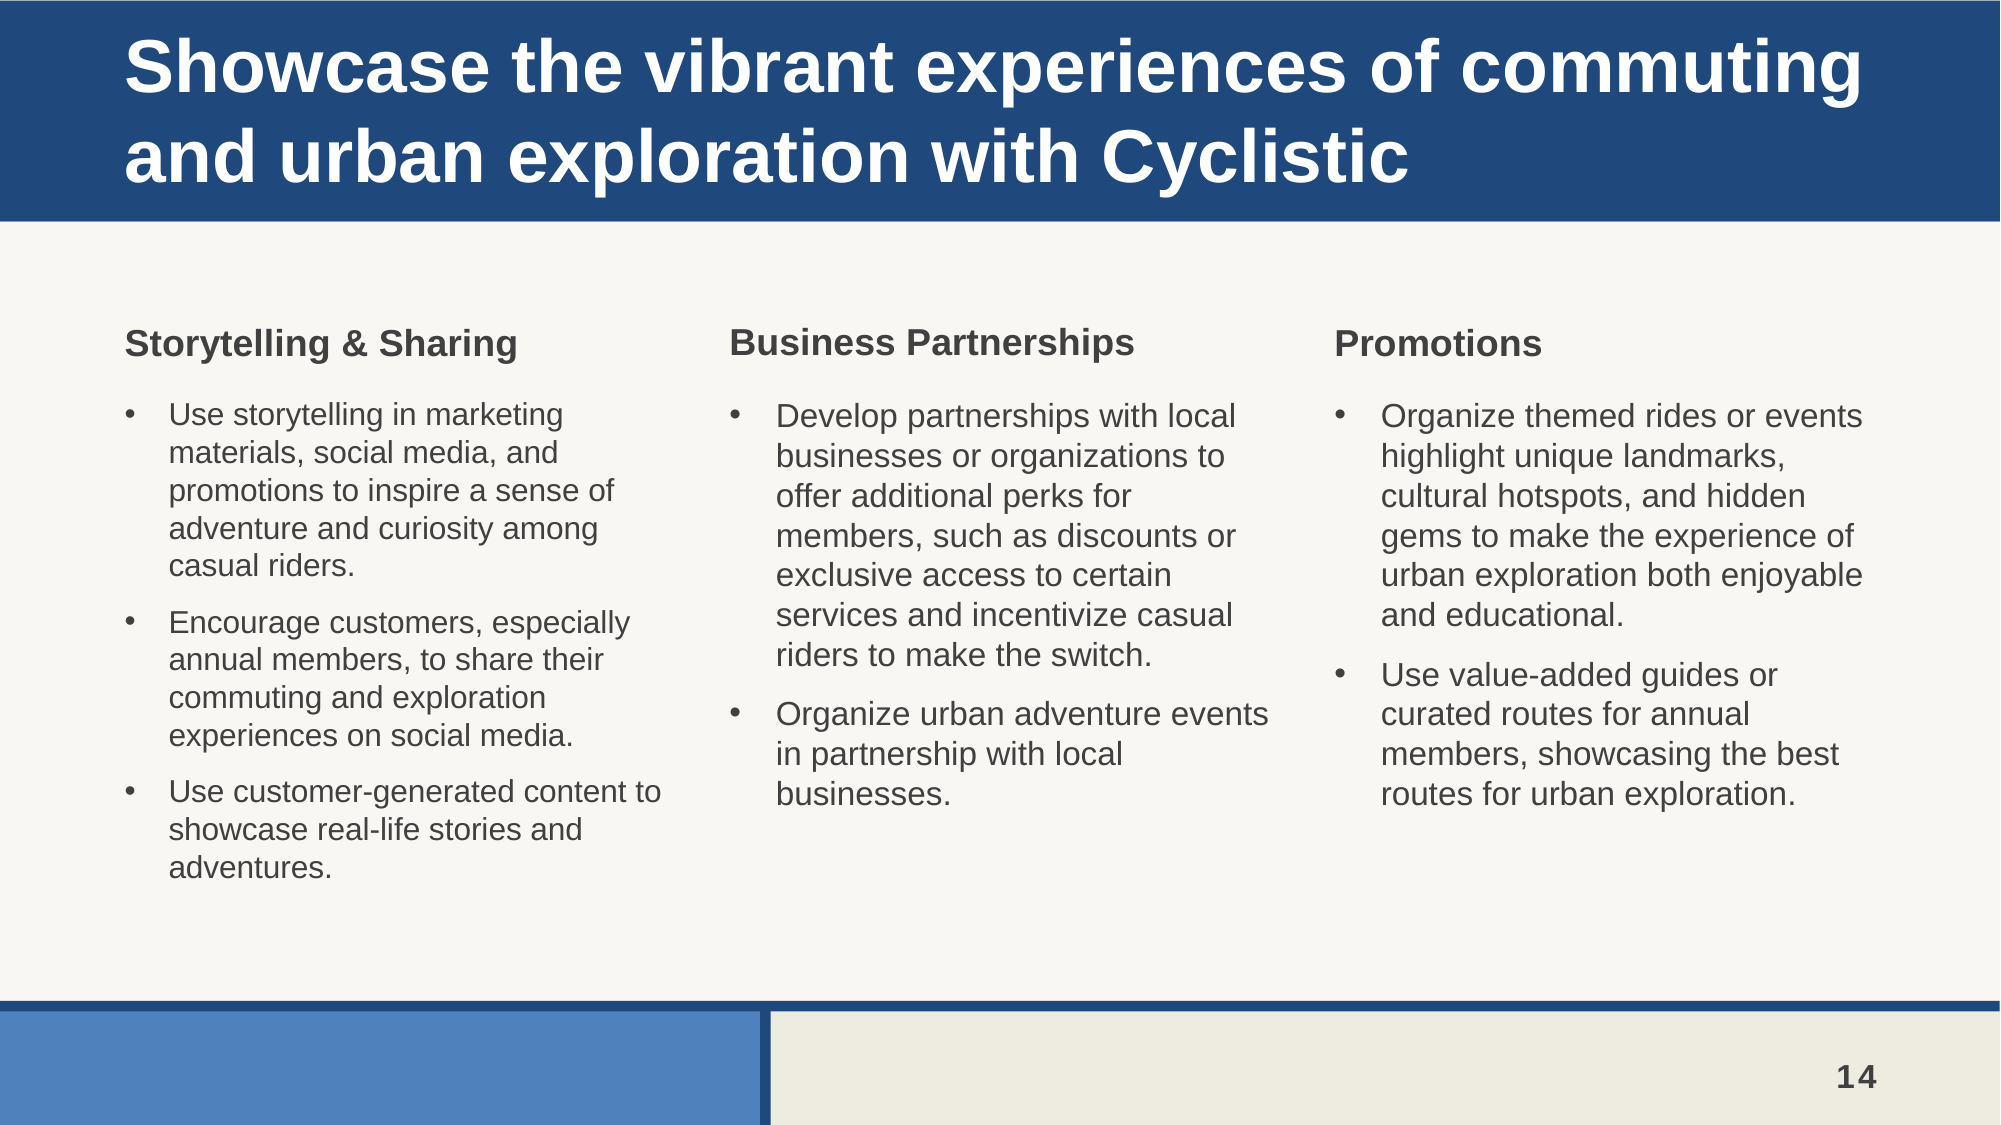

# Showcase the vibrant experiences of commuting and urban exploration with Cyclistic
Business Partnerships
Storytelling & Sharing
Promotions
Use storytelling in marketing materials, social media, and promotions to inspire a sense of adventure and curiosity among casual riders.
Encourage customers, especially annual members, to share their commuting and exploration experiences on social media.
Use customer-generated content to showcase real-life stories and adventures.
Develop partnerships with local businesses or organizations to offer additional perks for members, such as discounts or exclusive access to certain services and incentivize casual riders to make the switch.
Organize urban adventure events in partnership with local businesses.
Organize themed rides or events highlight unique landmarks, cultural hotspots, and hidden gems to make the experience of urban exploration both enjoyable and educational.
Use value-added guides or curated routes for annual members, showcasing the best routes for urban exploration.
14